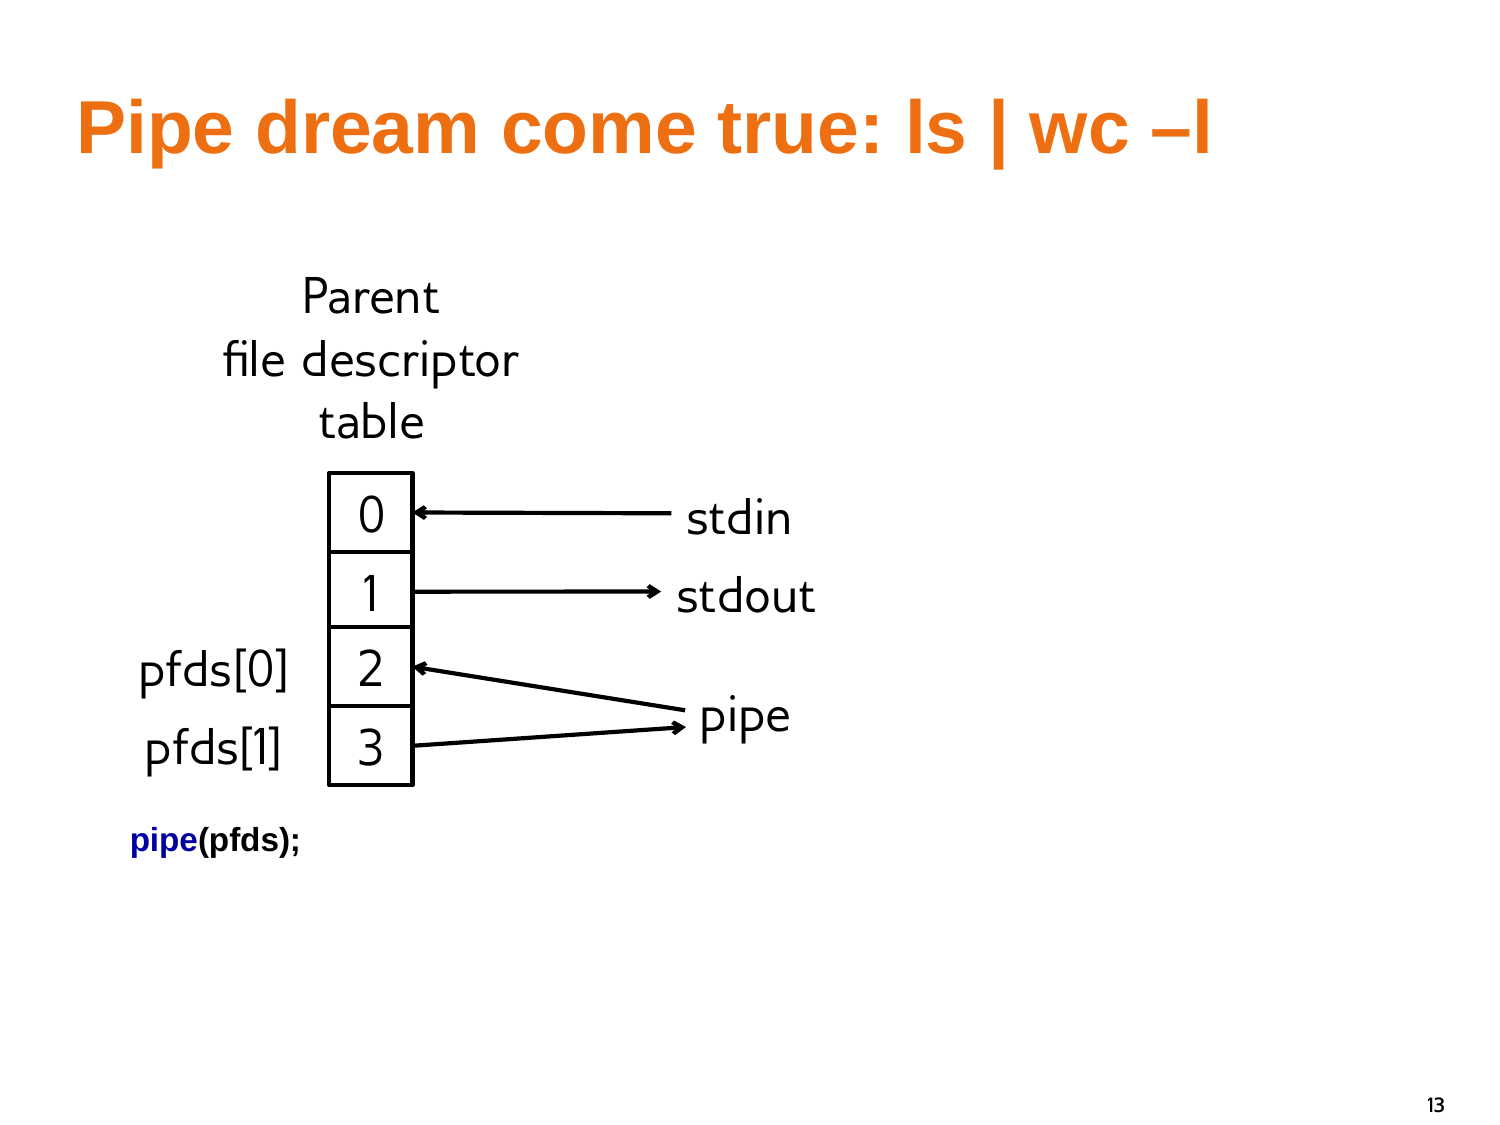

# Pipe dream come true: ls | wc –l
Parent
file descriptor
table

0
stdin

1
stdout
pfds[0]

2

3
pipe
pfds[1]
pipe(pfds);